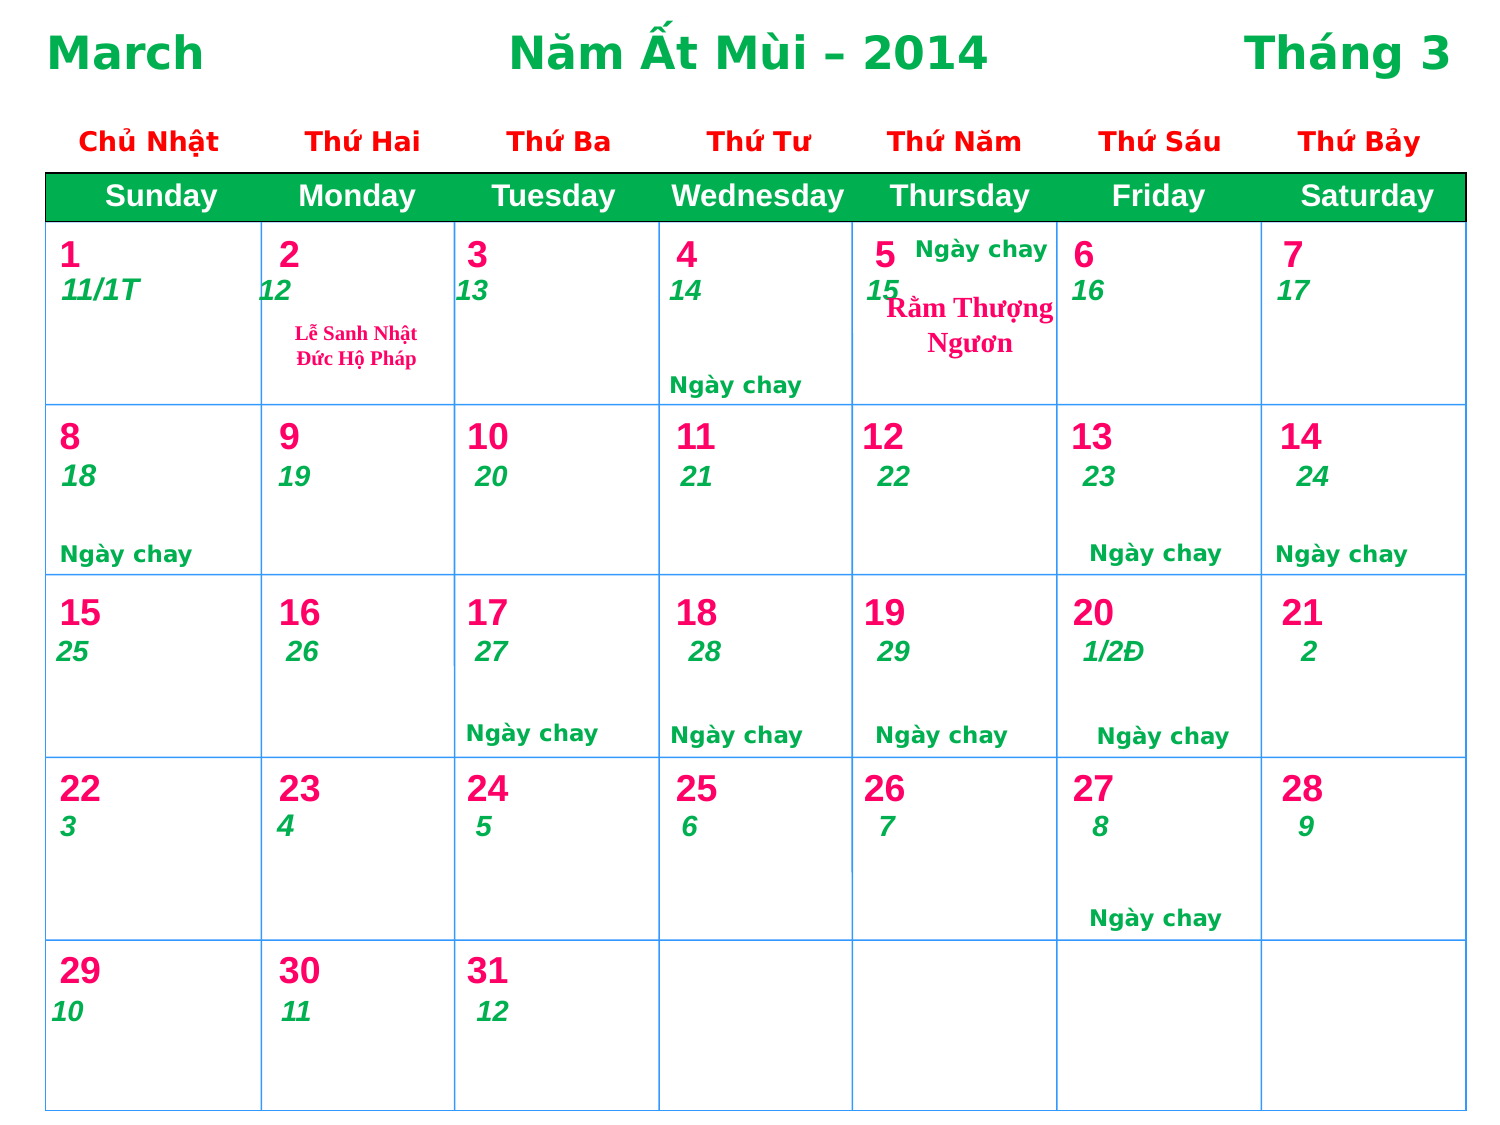

March                   Năm Ất Mùi – 2014                Tháng 3
     Chủ Nhật         Thứ Hai         Thứ Ba          Thứ Tư        Thứ Năm        Thứ Sáu        Thứ Bảy
Monday
Tuesday
Wednesday
Thursday
Friday
Saturday
Sunday

1                   2                3                  4                 5                 6                  7
Ngày chay
    11/1T	          12                    13                      14                    15                     16                     17
Rằm Thượng Ngươn
Lễ Sanh Nhật
Đức Hộ Pháp
Ngày chay

8                   9                10                11              12                13                14
    18                      19                    20                     21                    22                     23                      24
Ngày chay
Ngày chay
Ngày chay

15                 16              17                18              19                20                21
  25                        26                   27                      28                   29                     1/2Đ                   2
Ngày chay
Ngày chay
Ngày chay
Ngày chay
22                 23              24                25              26                27                28

 3                       4                      5                       6                      7                        8                       9
Ngày chay
29                 30              31

10                        11                    12